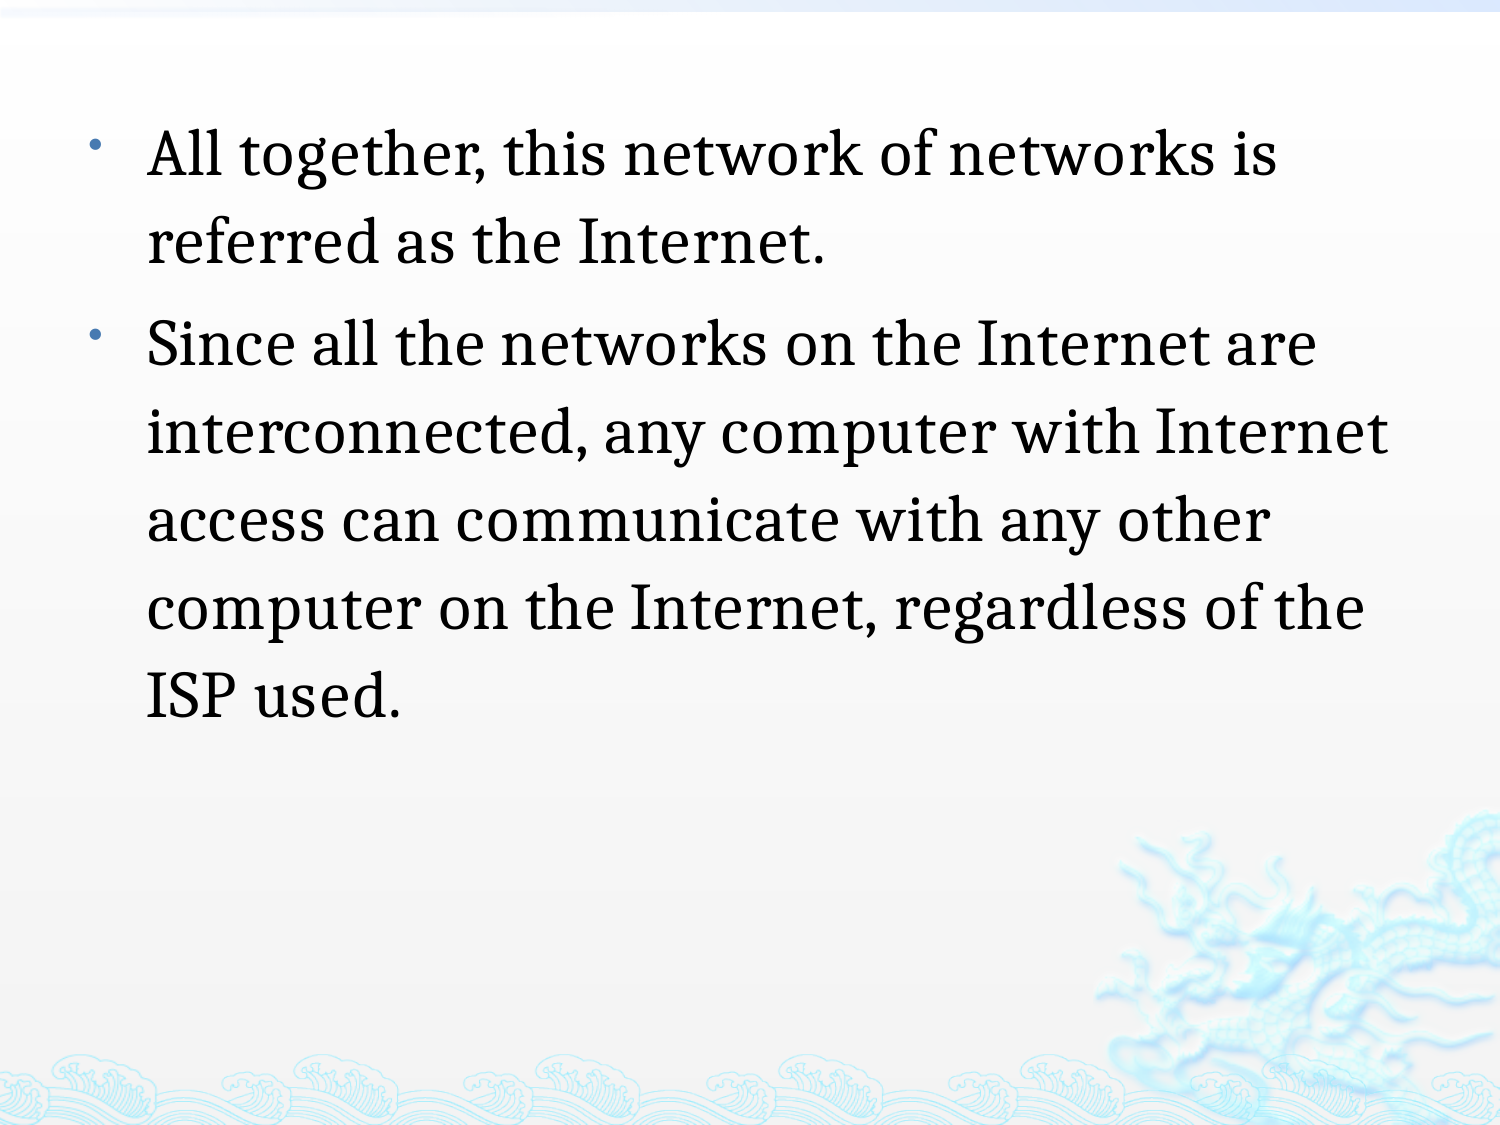

All together, this network of networks is referred as the Internet.
Since all the networks on the Internet are interconnected, any computer with Internet access can communicate with any other computer on the Internet, regardless of the ISP used.